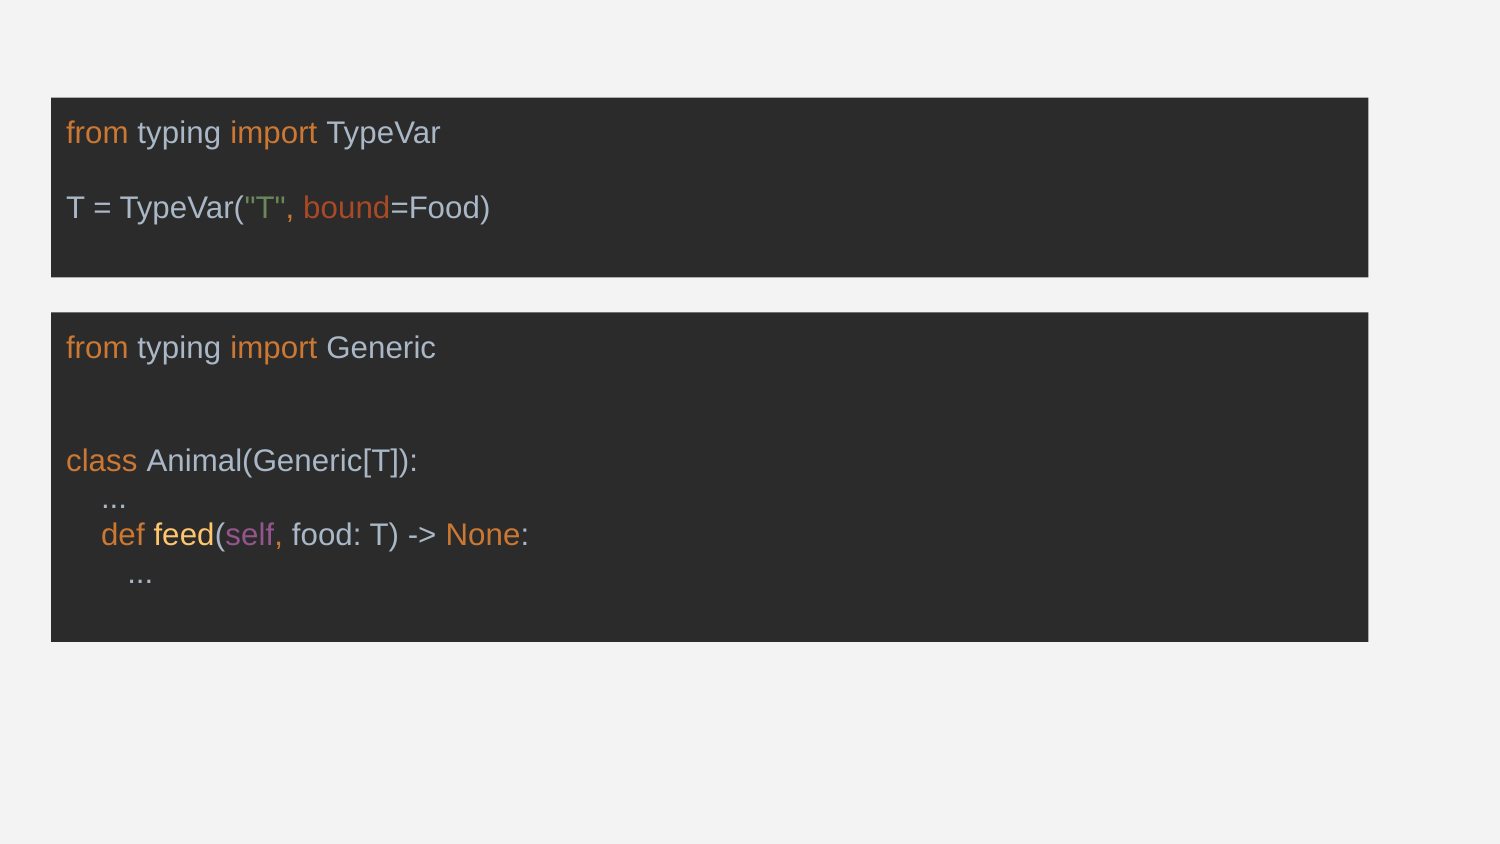

from typing import TypeVar

T = TypeVar("T", bound=Food)

from typing import Generic

class Animal(Generic[T]):
    ...
    def feed(self, food: T) -> None:
       ...